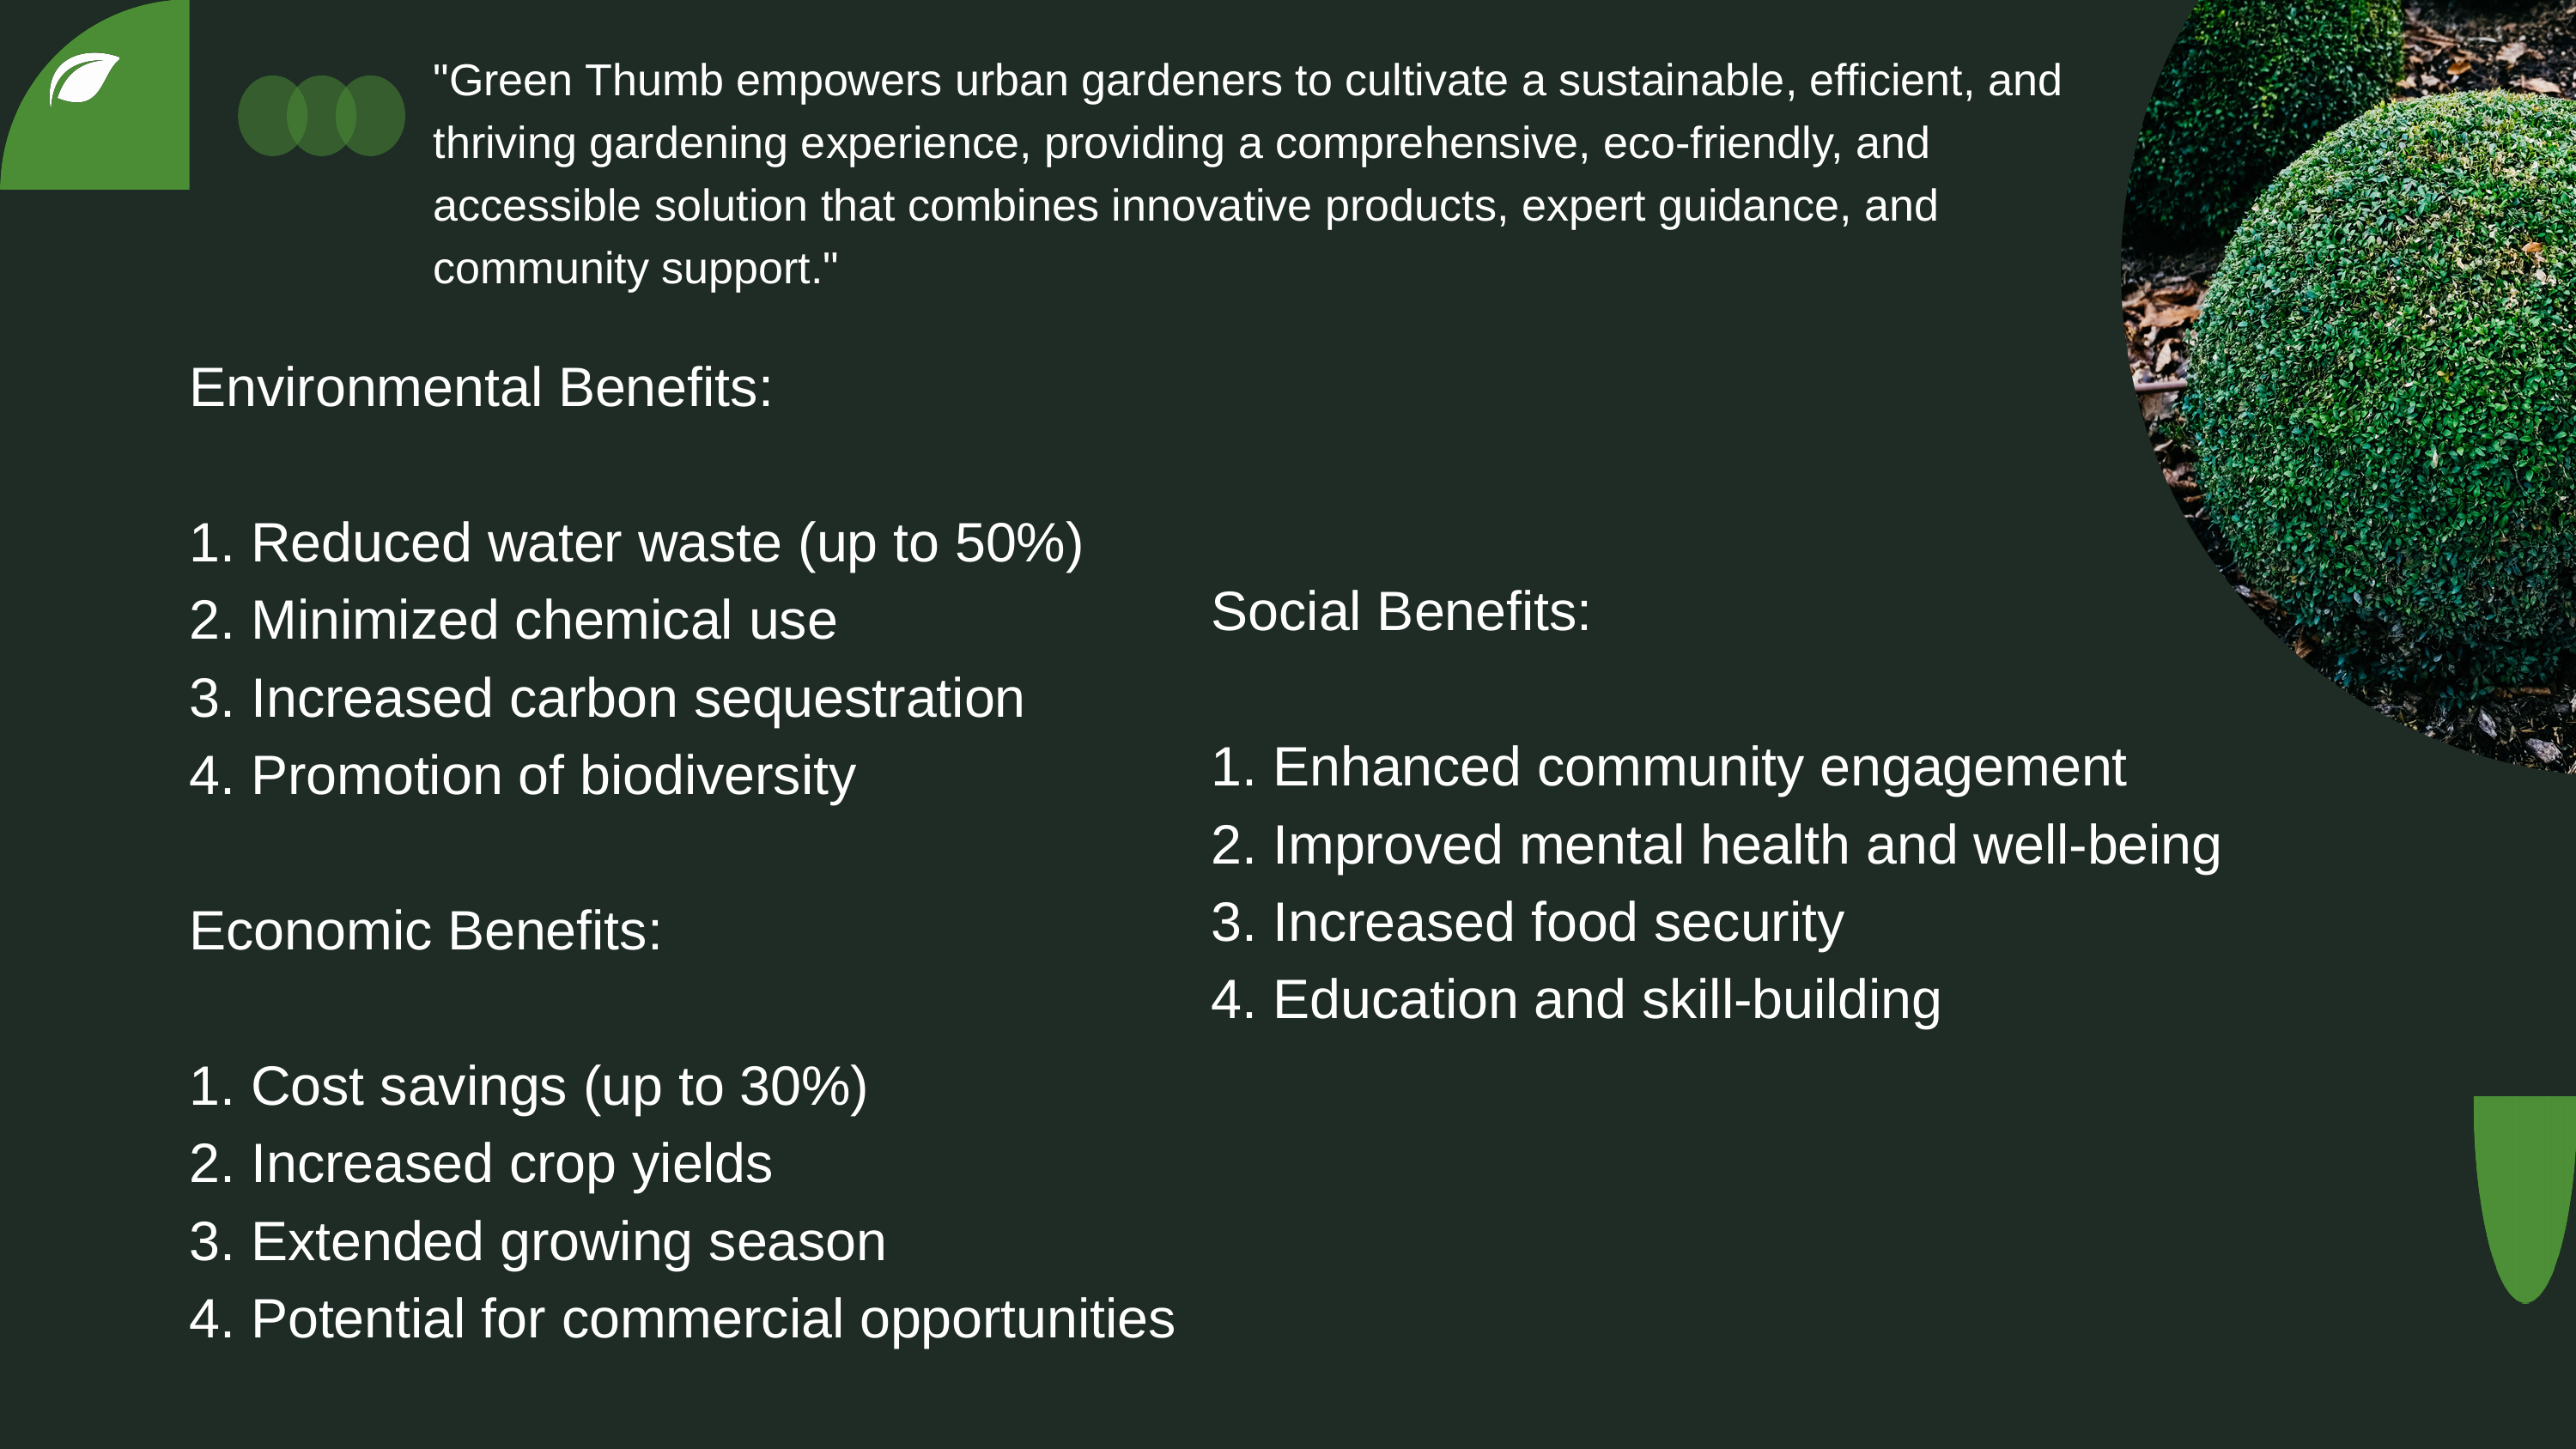

"Green Thumb empowers urban gardeners to cultivate a sustainable, efficient, and thriving gardening experience, providing a comprehensive, eco-friendly, and accessible solution that combines innovative products, expert guidance, and community support."

Environmental Benefits:

1. Reduced water waste (up to 50%)
2. Minimized chemical use
3. Increased carbon sequestration
4. Promotion of biodiversity

Economic Benefits:

1. Cost savings (up to 30%)
2. Increased crop yields
3. Extended growing season
4. Potential for commercial opportunities
Social Benefits:

1. Enhanced community engagement
2. Improved mental health and well-being
3. Increased food security
4. Education and skill-building